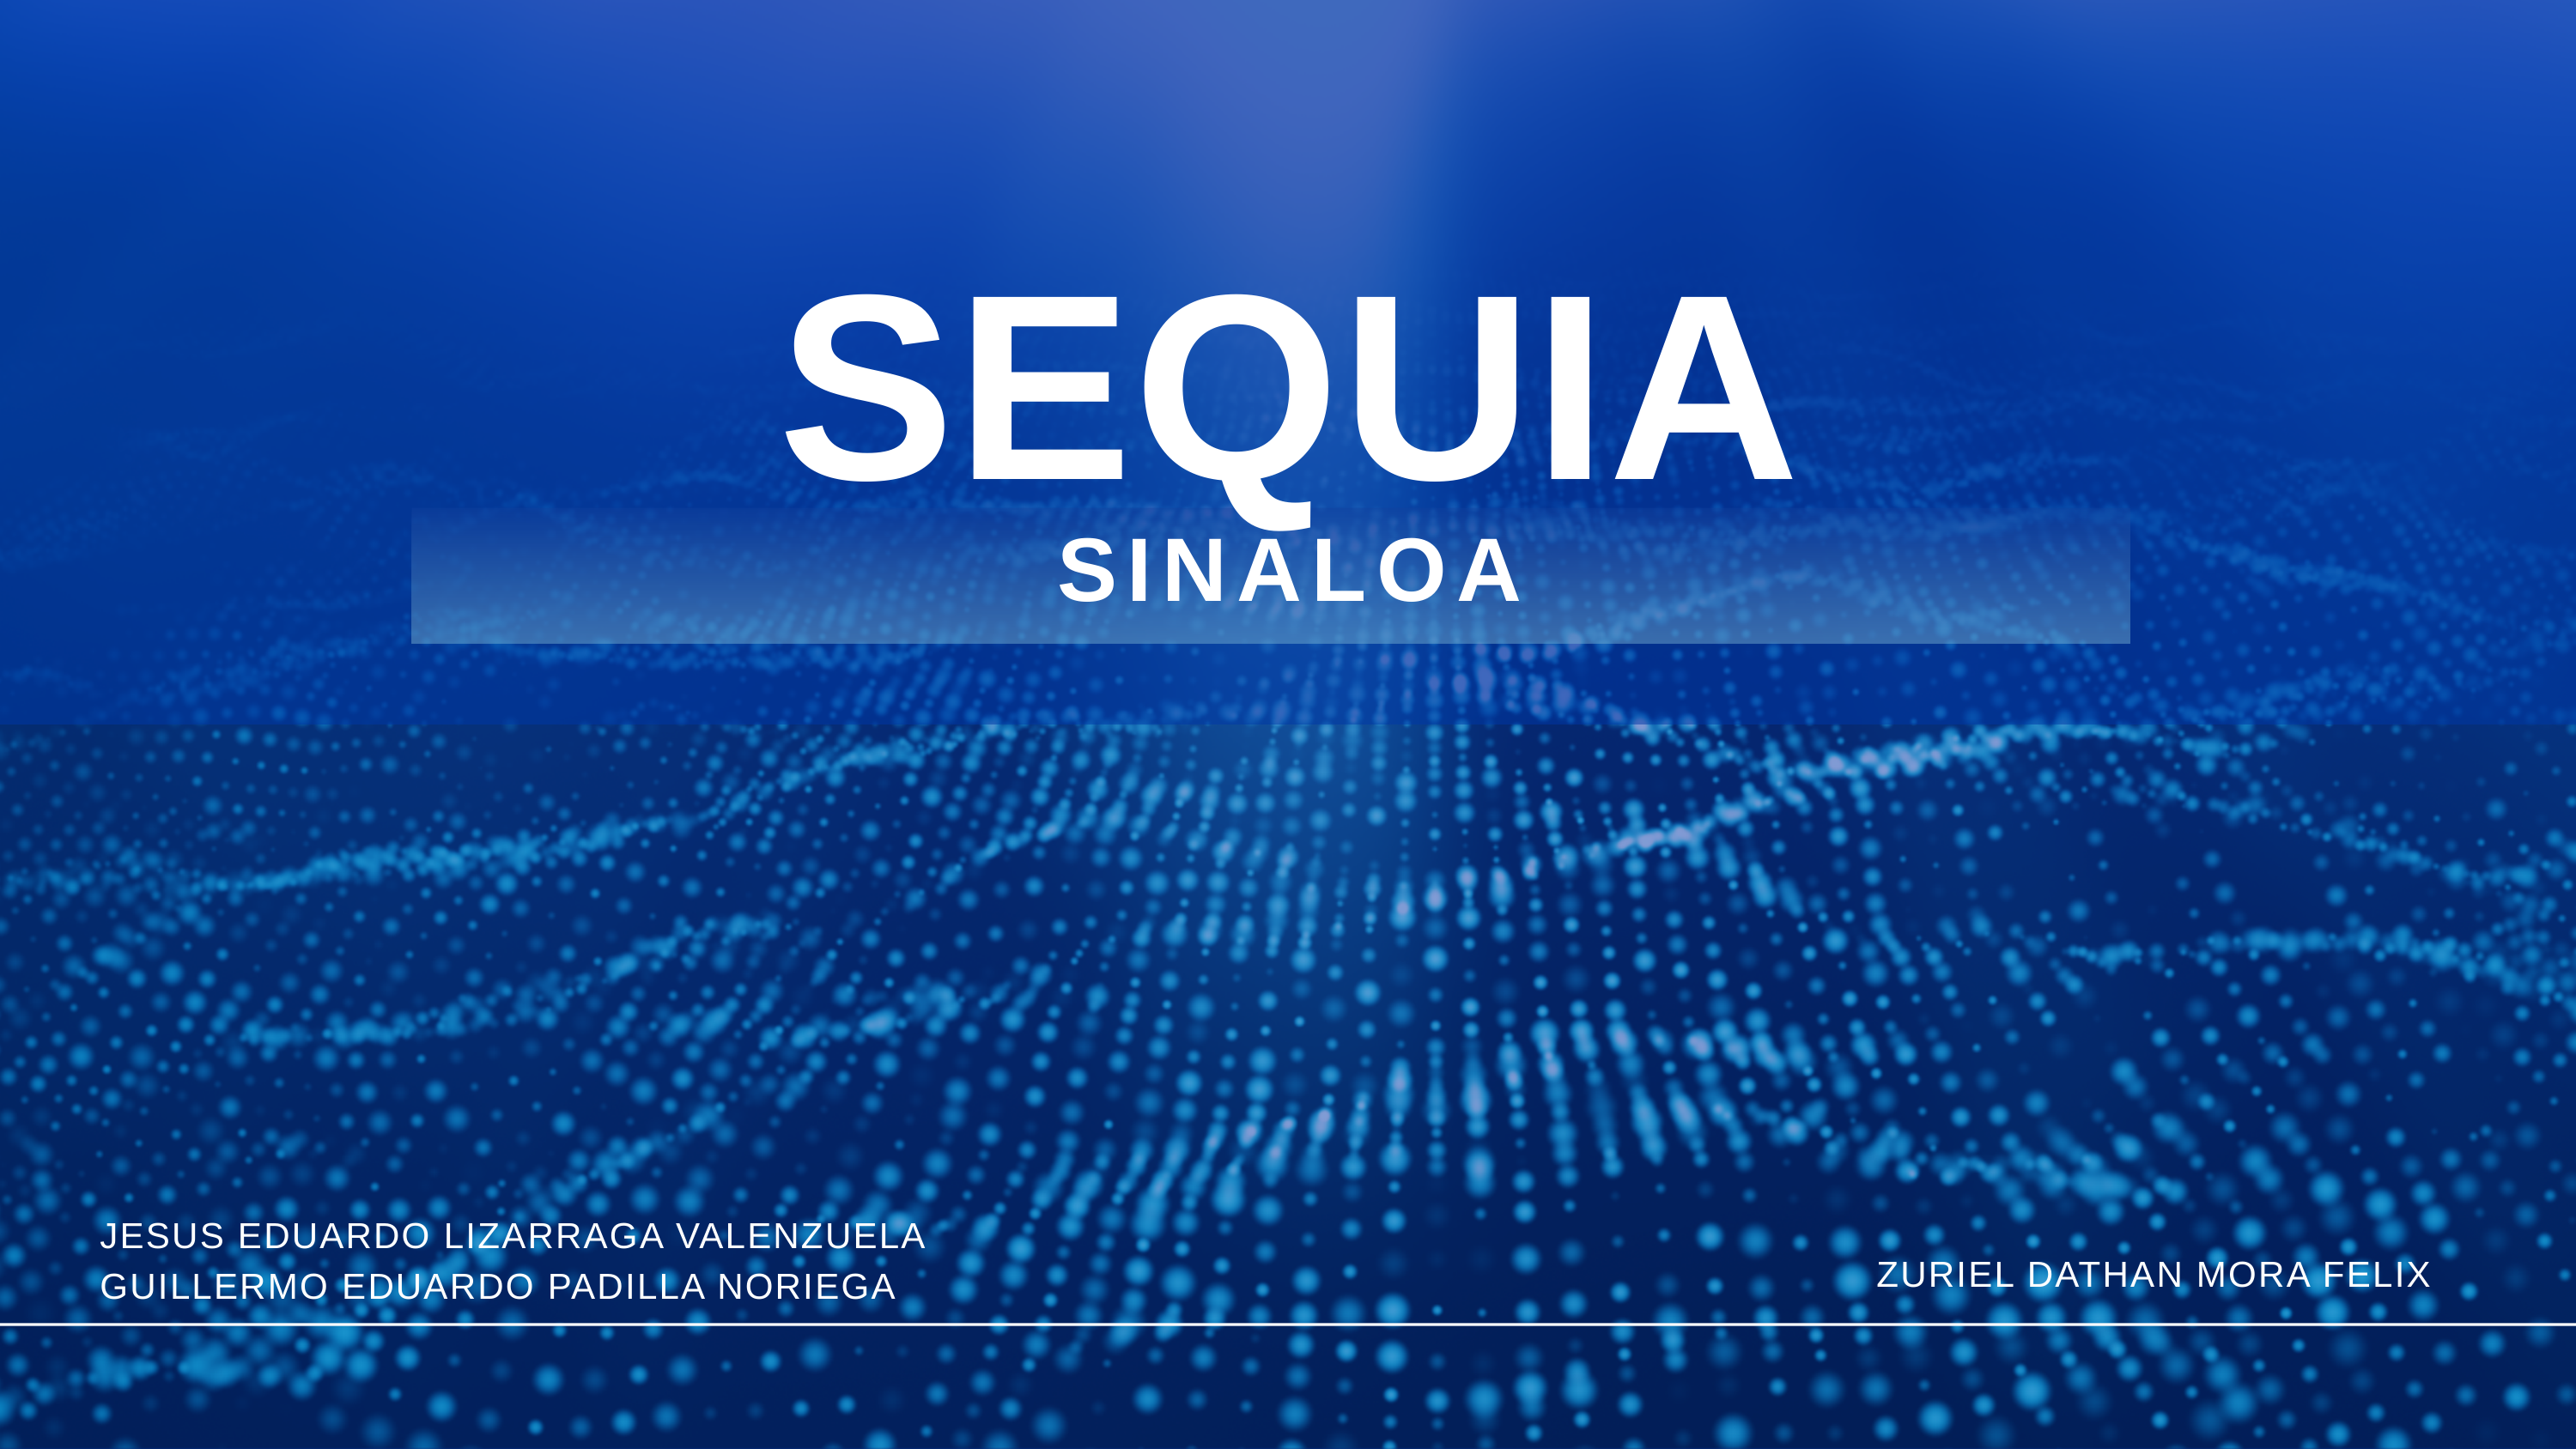

SEQUIA
SINALOA

JESUS EDUARDO LIZARRAGA VALENZUELA
GUILLERMO EDUARDO PADILLA NORIEGA

ZURIEL DATHAN MORA FELIX